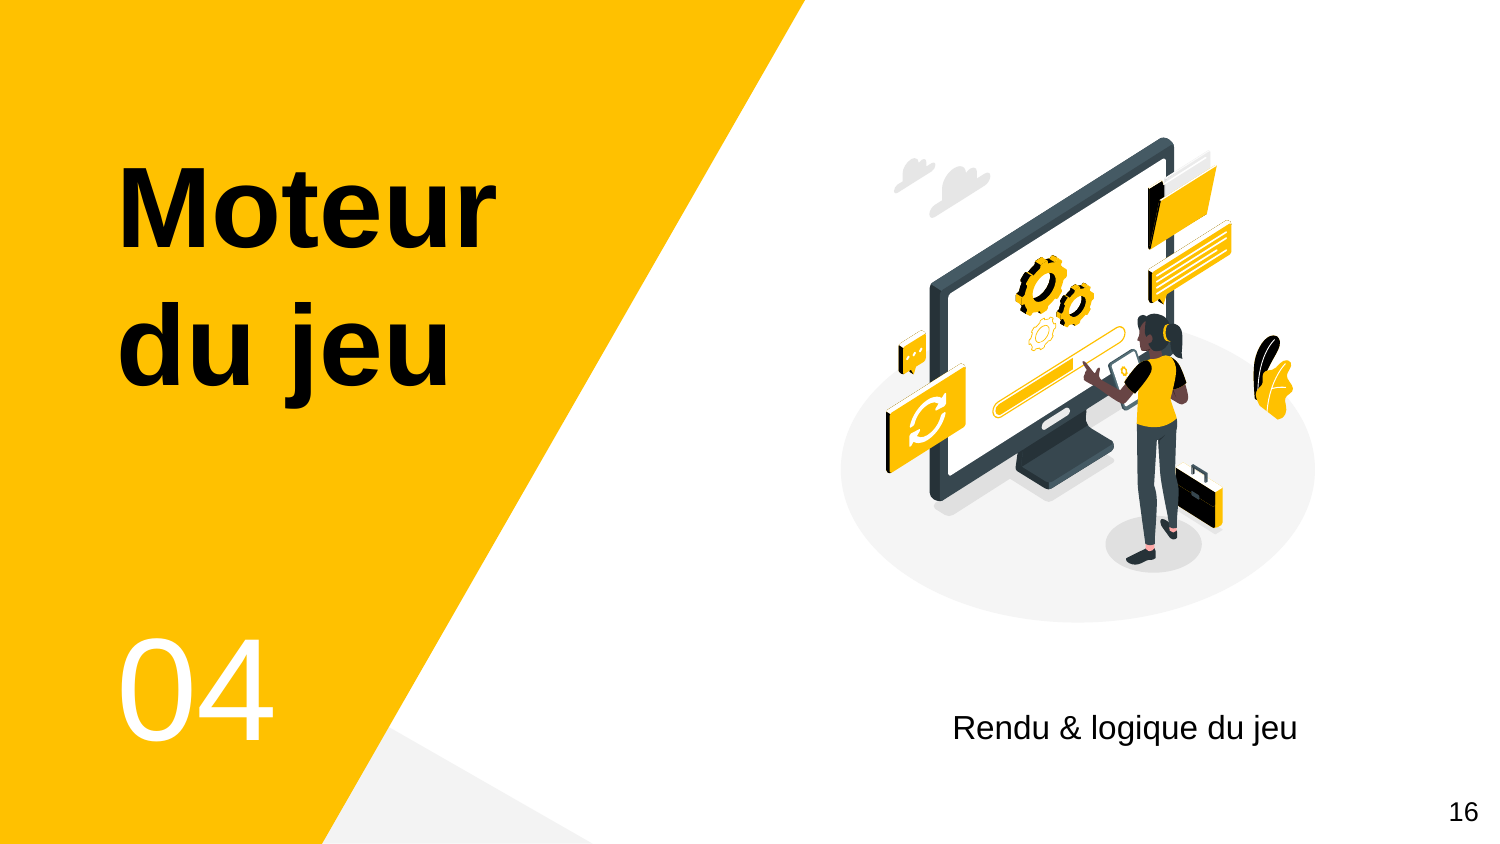

# Moteur du jeu

04
Rendu & logique du jeu
16